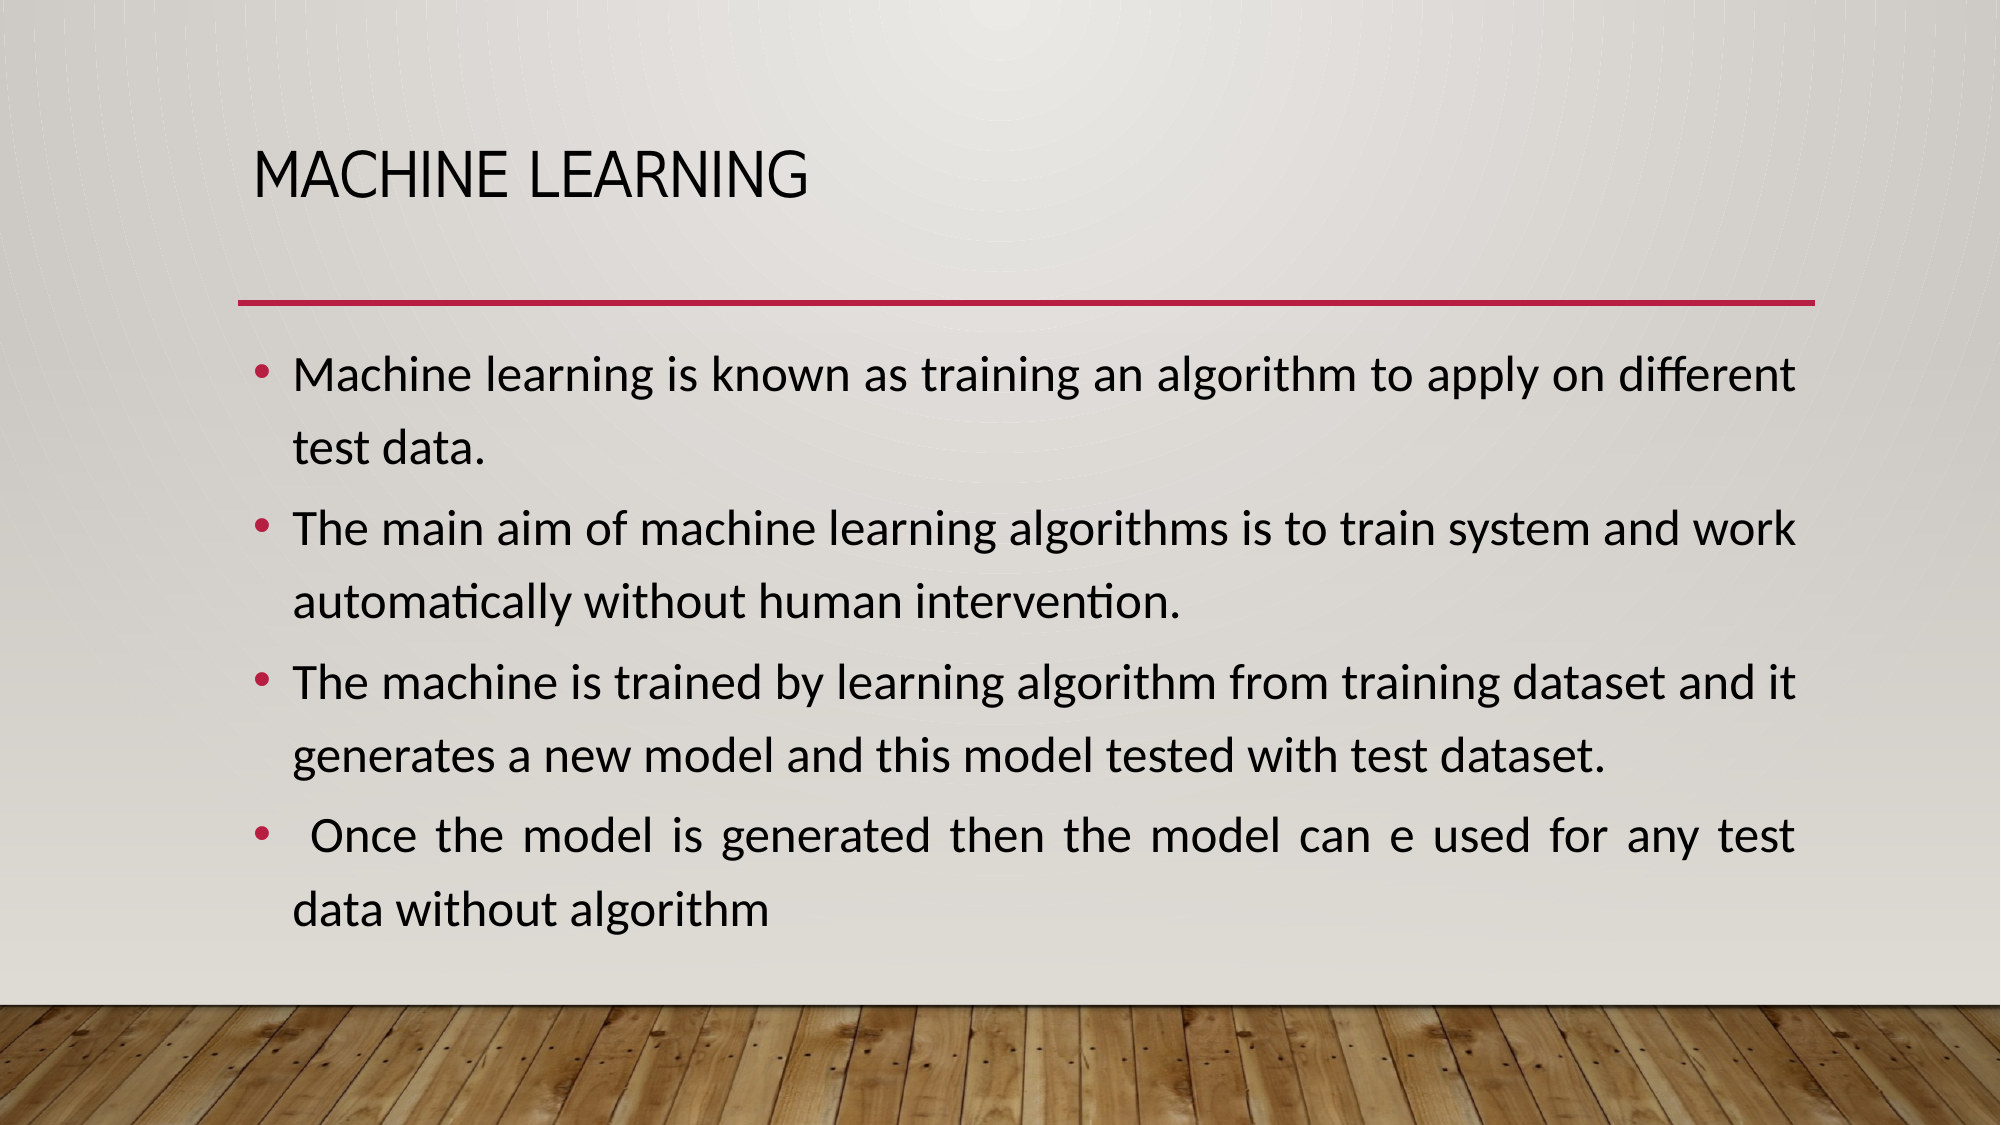

# MACHINE LEARNING
Machine learning is known as training an algorithm to apply on different test data.
The main aim of machine learning algorithms is to train system and work automatically without human intervention.
The machine is trained by learning algorithm from training dataset and it generates a new model and this model tested with test dataset.
 Once the model is generated then the model can e used for any test data without algorithm